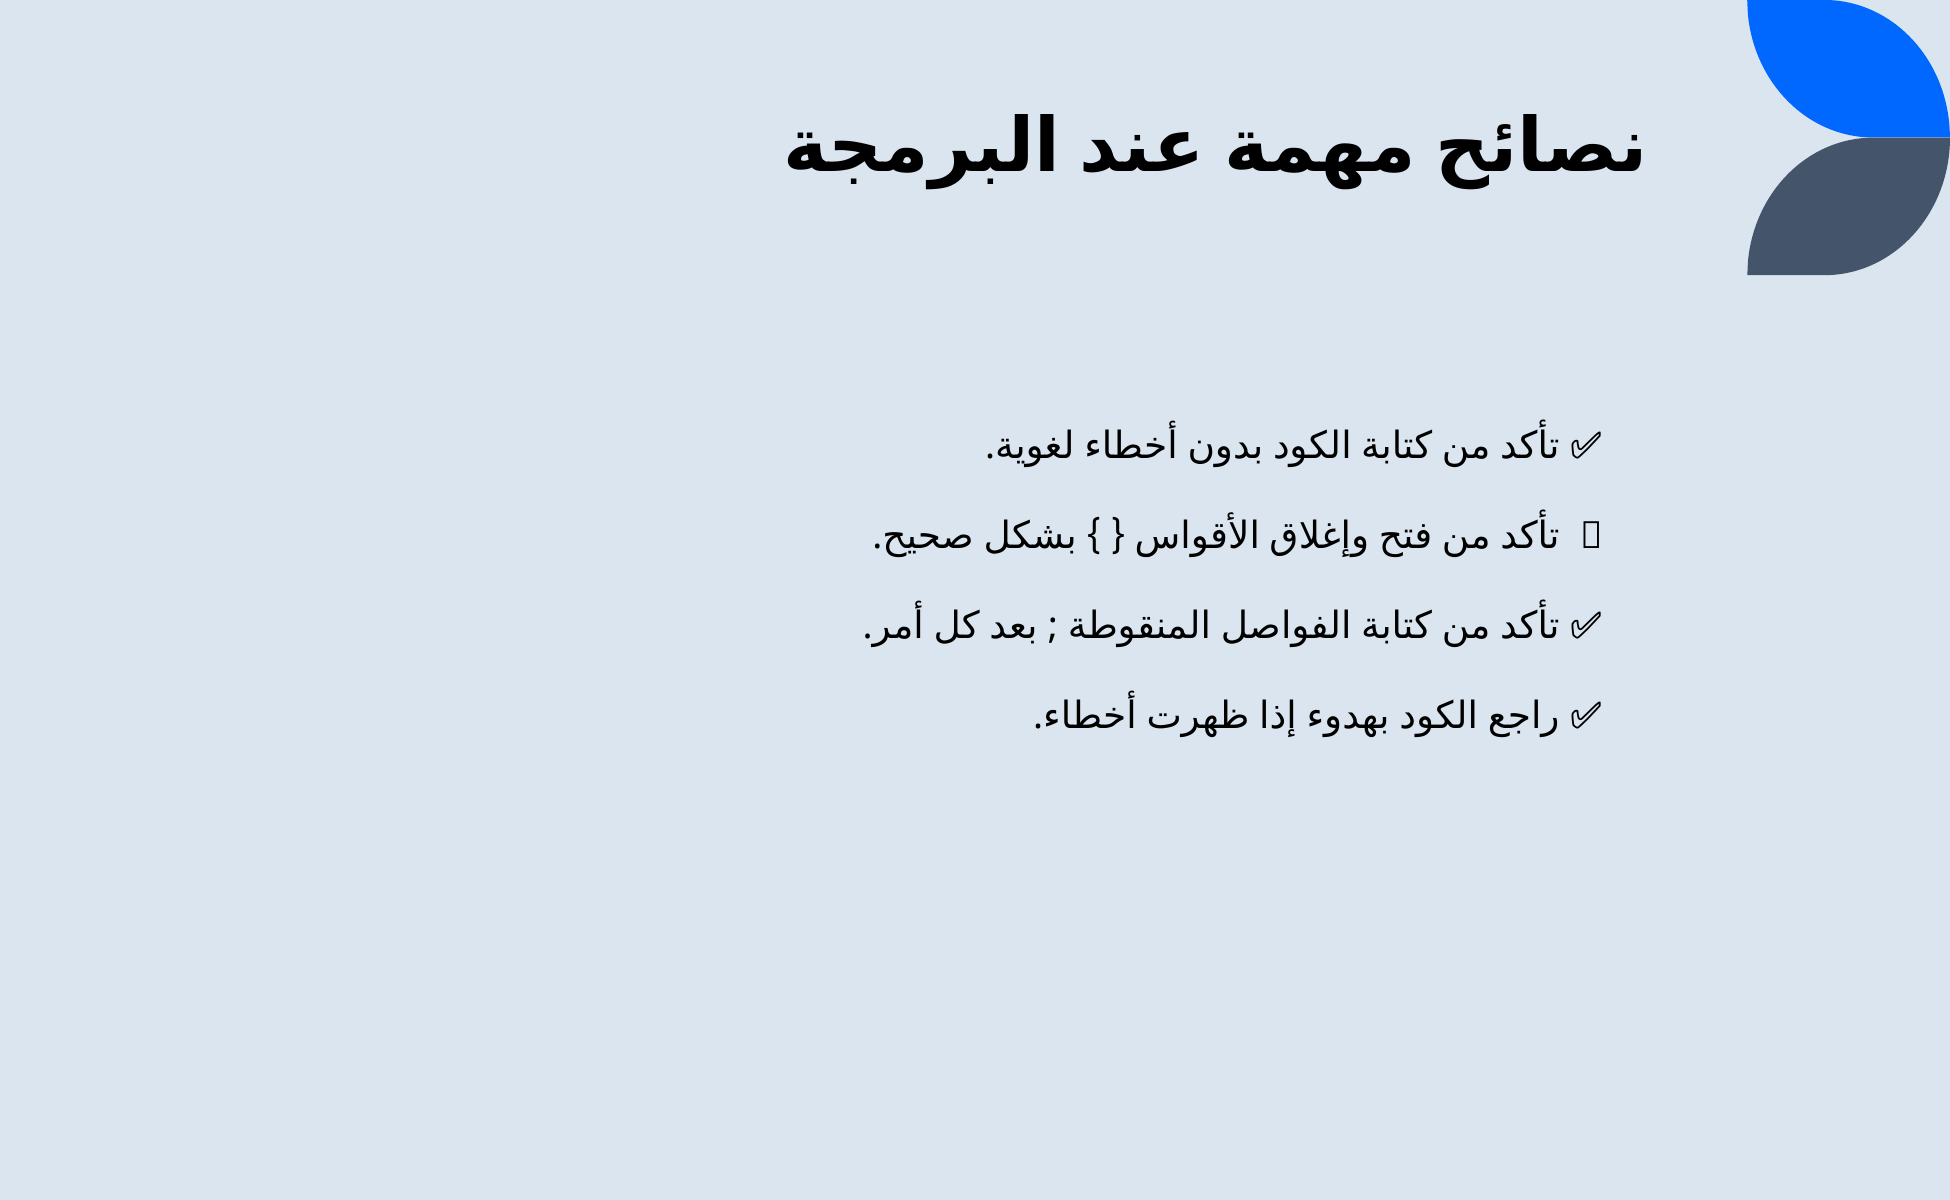

نصائح مهمة عند البرمجة

✅ تأكد من كتابة الكود بدون أخطاء لغوية.
✅ تأكد من فتح وإغلاق الأقواس { } بشكل صحيح.
✅ تأكد من كتابة الفواصل المنقوطة ; بعد كل أمر.
✅ راجع الكود بهدوء إذا ظهرت أخطاء.